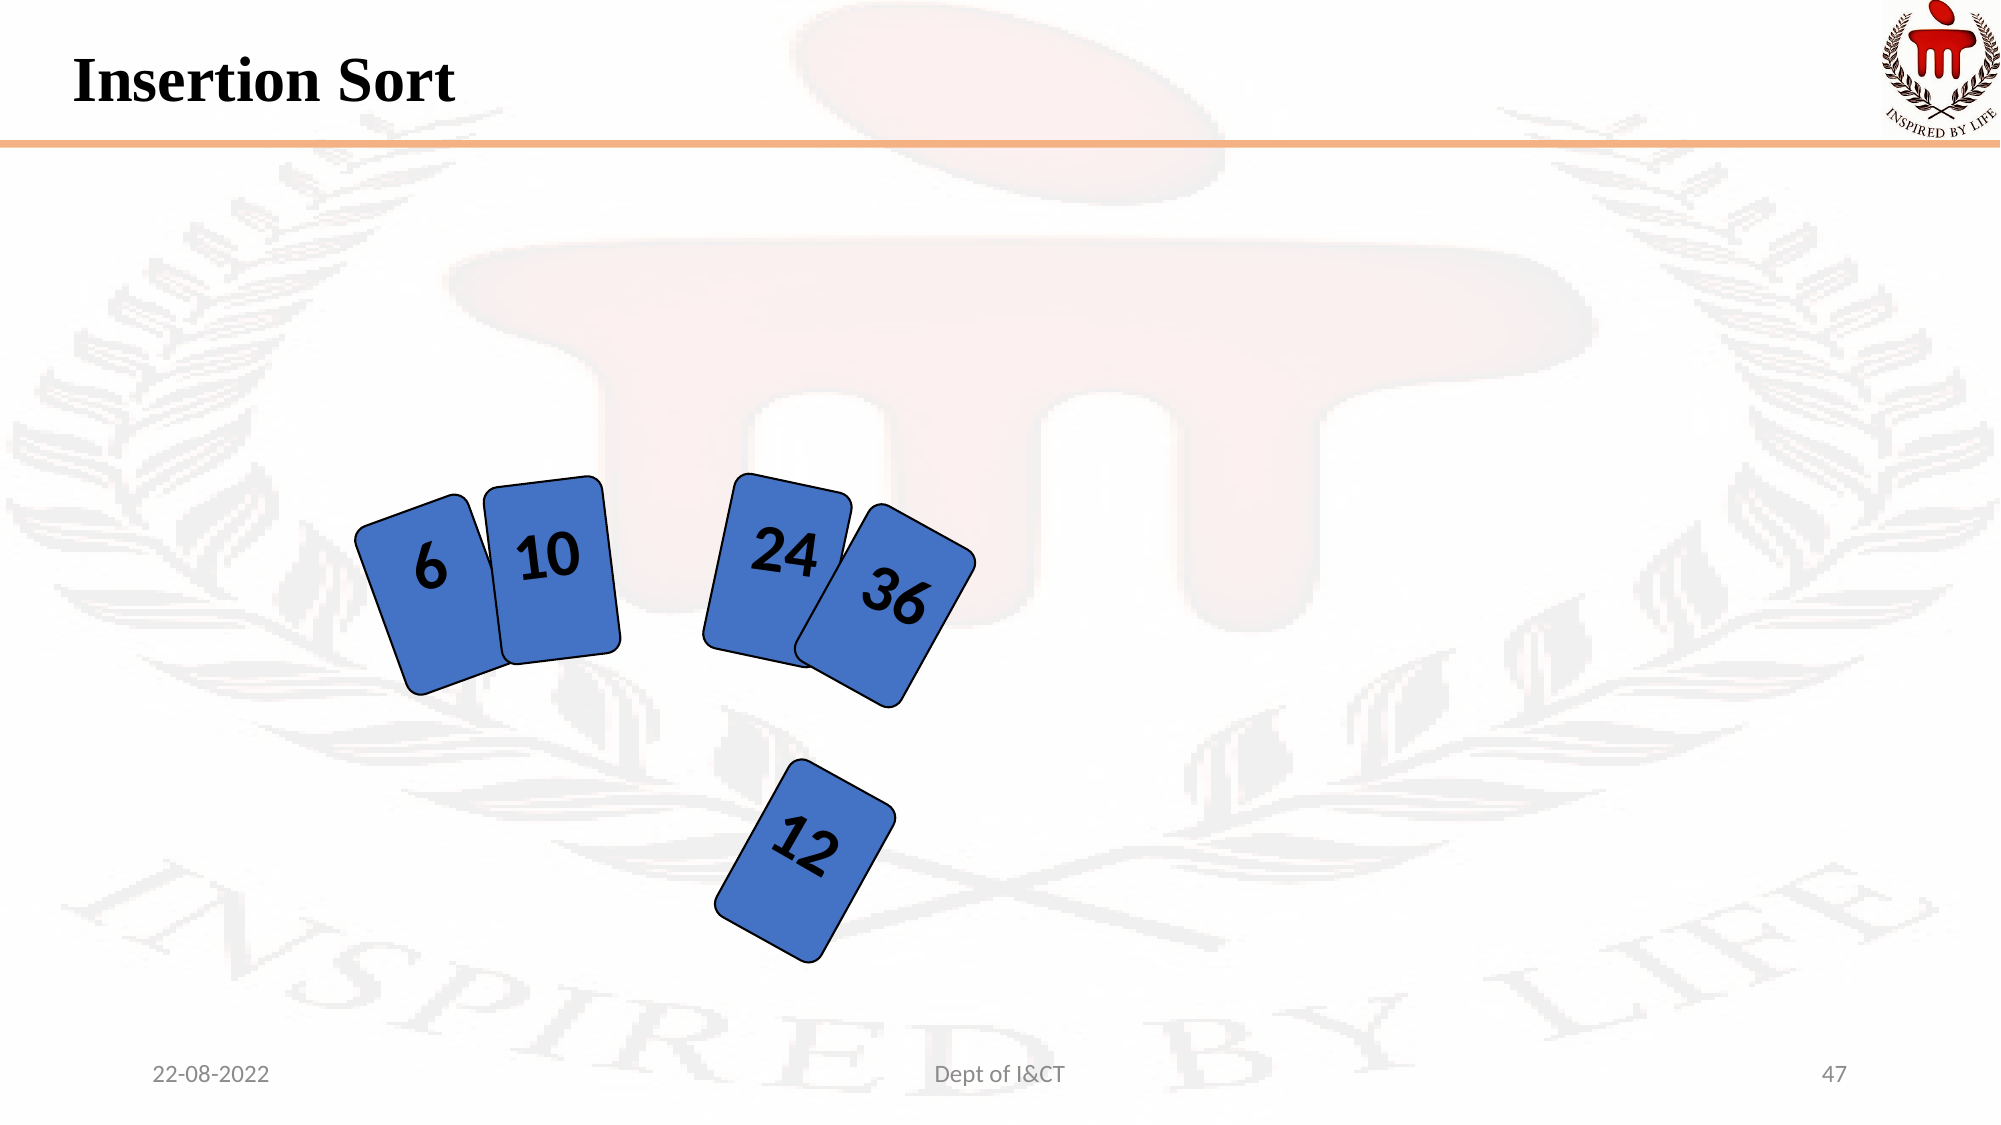

# Insertion Sort

24

36
10

6

12
22-08-2022
47
Dept of I&CT